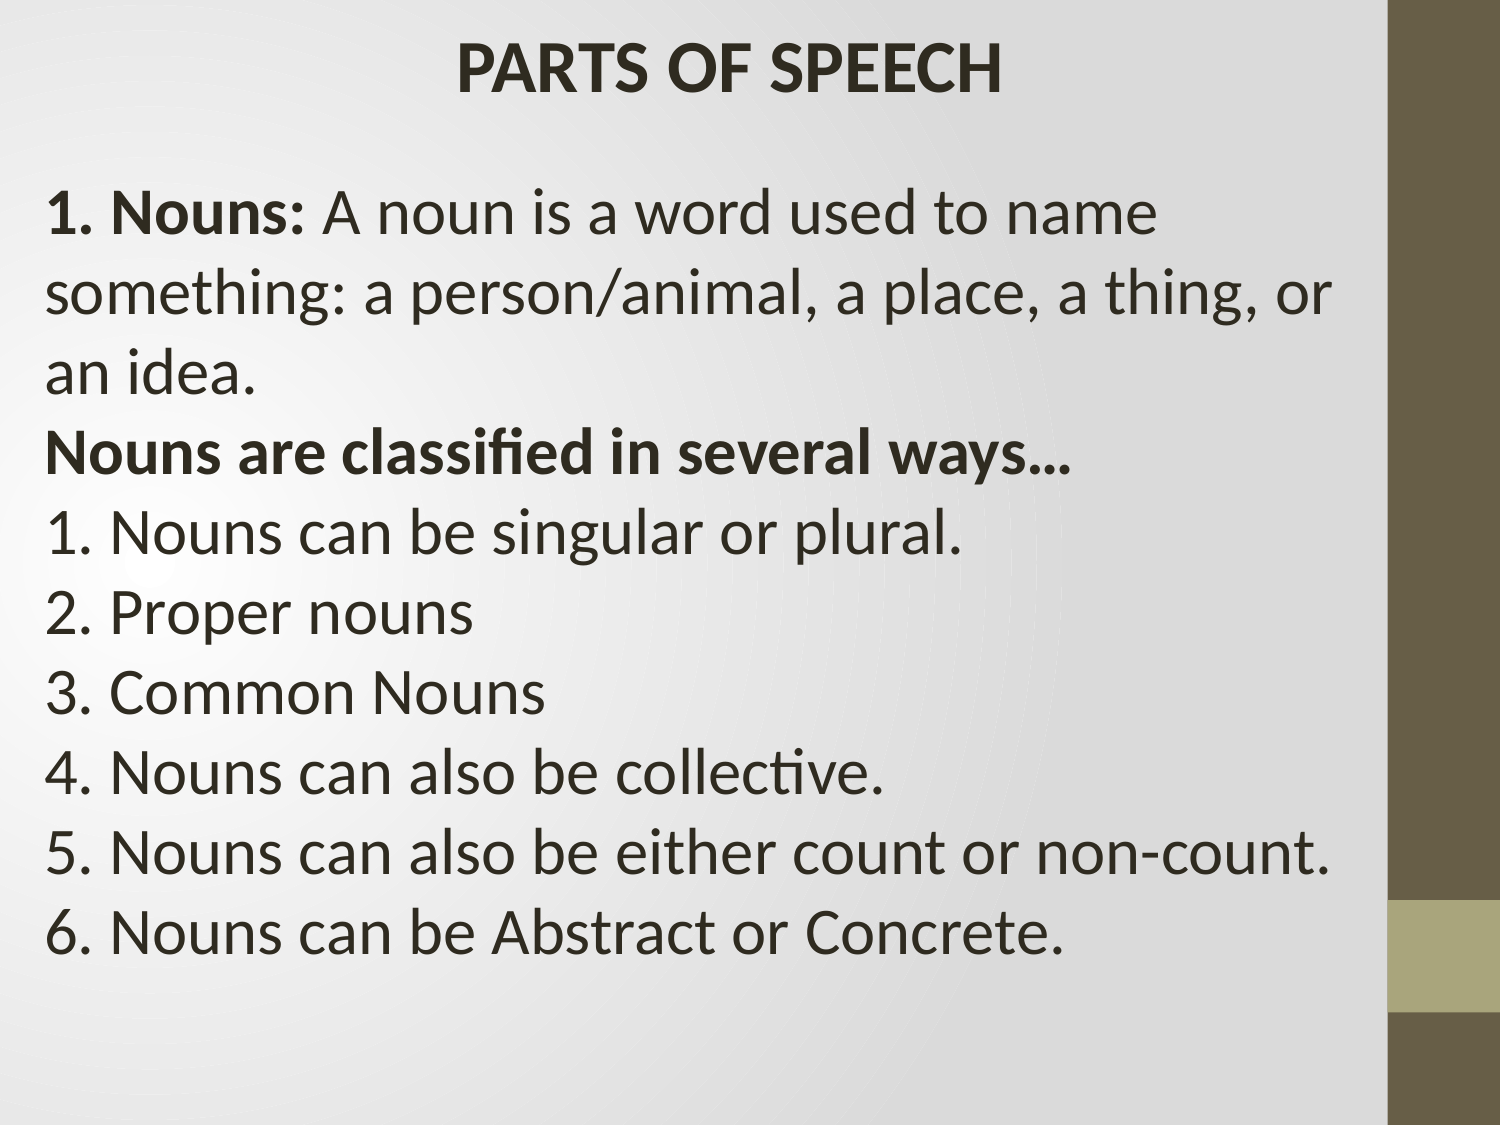

PARTS OF SPEECH
1. Nouns: A noun is a word used to name something: a person/animal, a place, a thing, or an idea.
Nouns are classified in several ways…
1. Nouns can be singular or plural.
2. Proper nouns
3. Common Nouns
4. Nouns can also be collective.
5. Nouns can also be either count or non-count.
6. Nouns can be Abstract or Concrete.